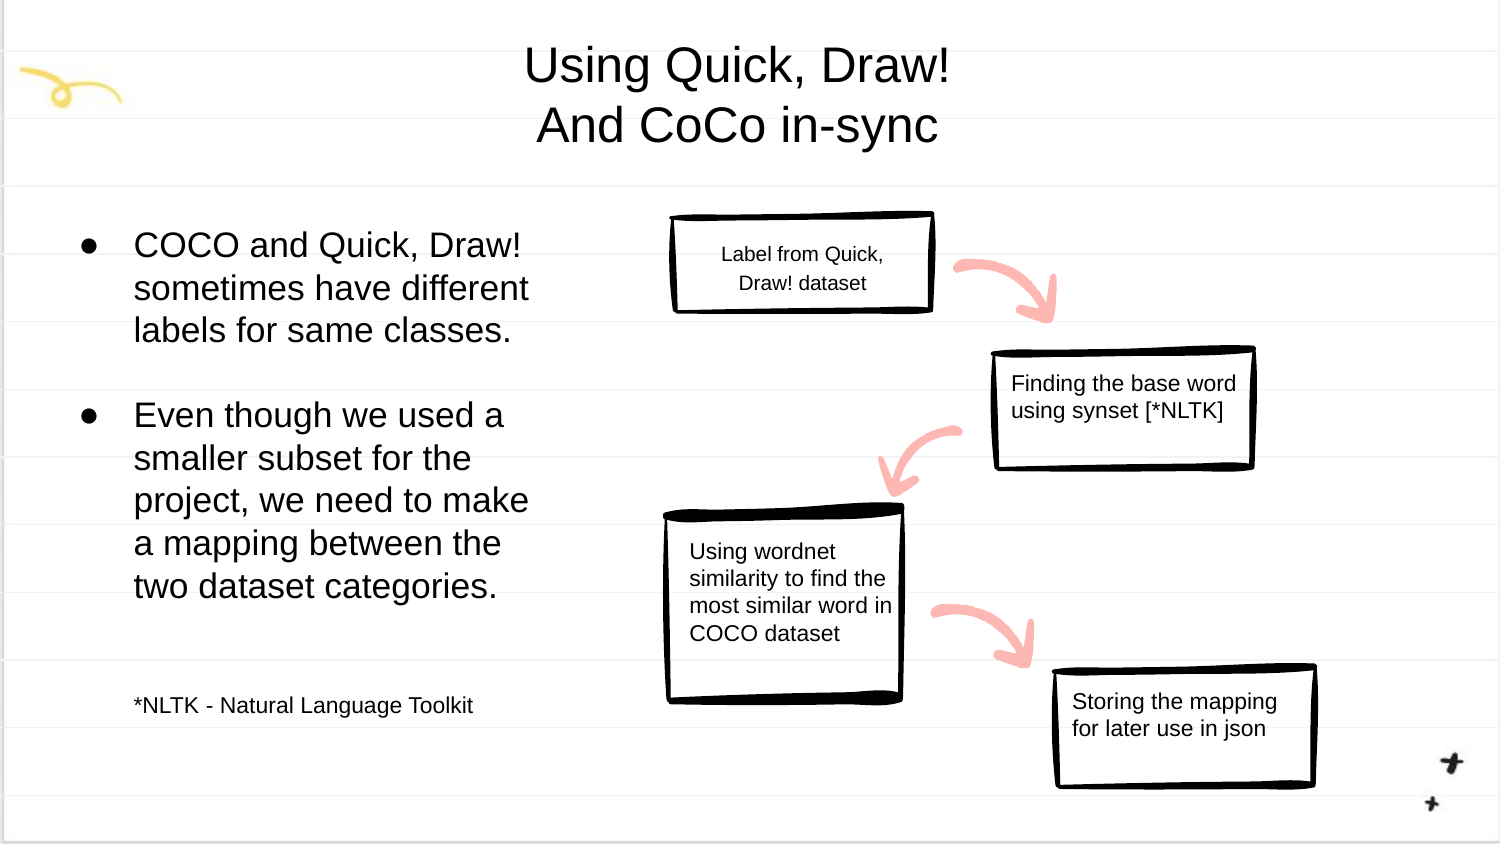

# Using Quick, Draw! And CoCo in-sync
COCO and Quick, Draw! sometimes have different labels for same classes.
Even though we used a smaller subset for the project, we need to make a mapping between the two dataset categories.
*NLTK - Natural Language Toolkit

Label from Quick, Draw! dataset

Finding the base word using synset [*NLTK]

Using wordnet similarity to find the most similar word in COCO dataset

Storing the mapping for later use in json